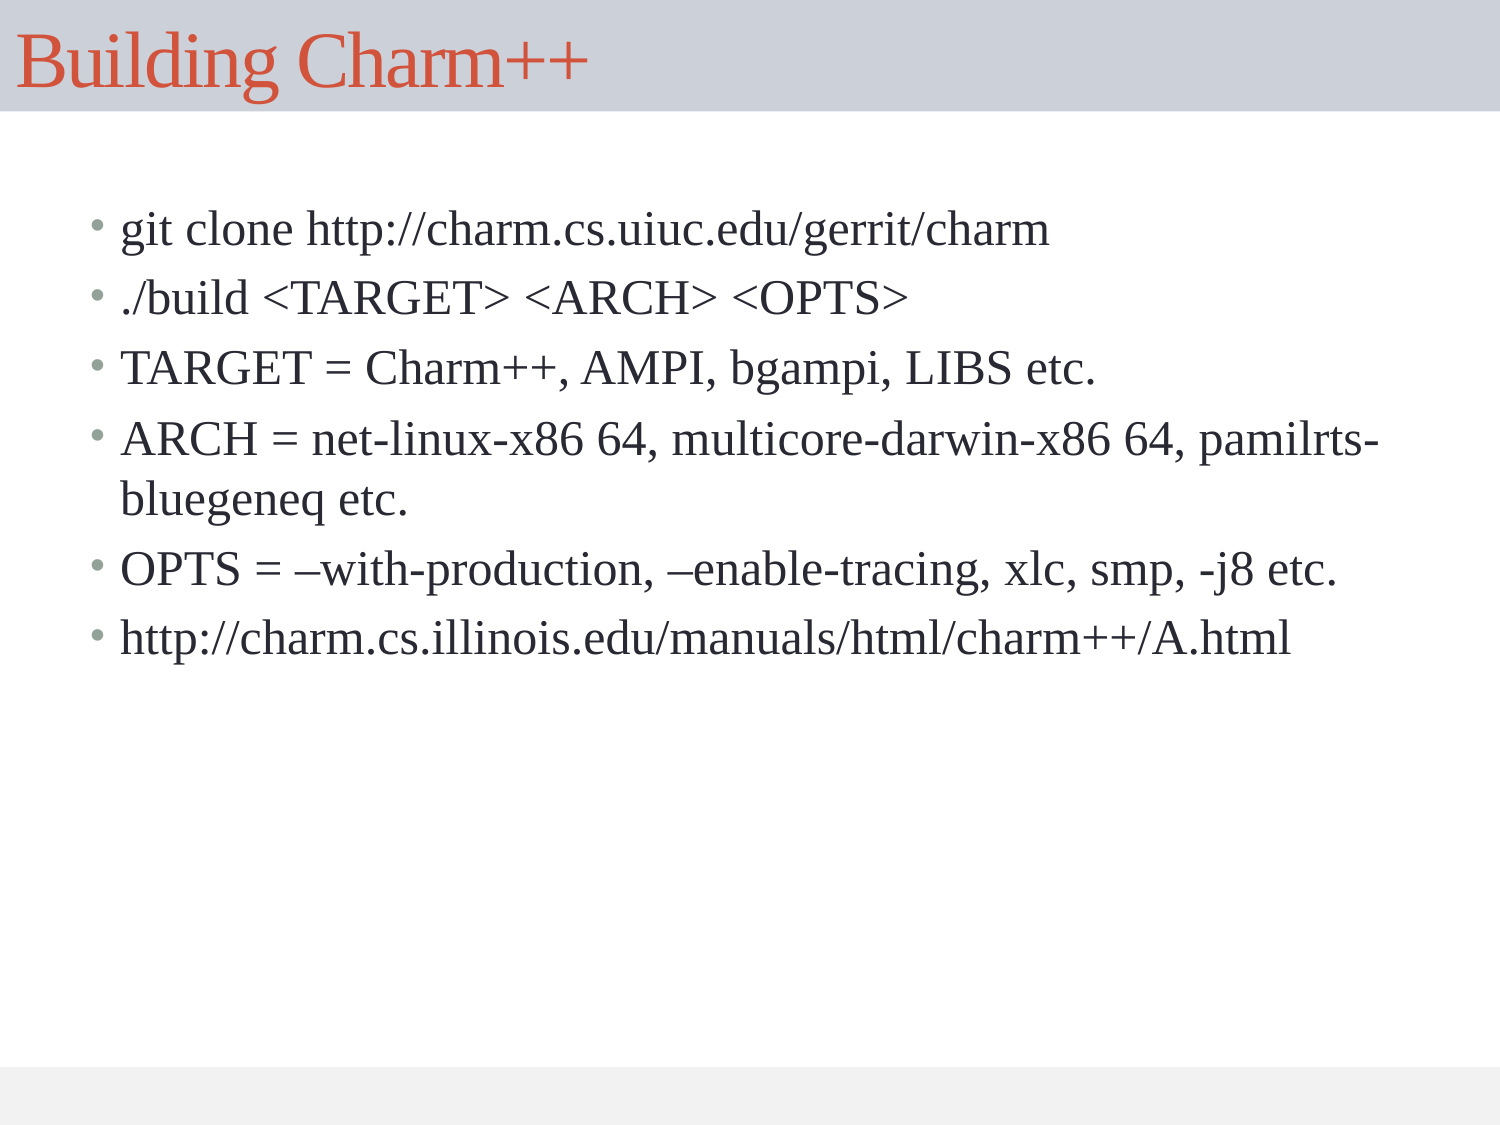

# Building Charm++
git clone http://charm.cs.uiuc.edu/gerrit/charm
./build <TARGET> <ARCH> <OPTS>
TARGET = Charm++, AMPI, bgampi, LIBS etc.
ARCH = net-linux-x86 64, multicore-darwin-x86 64, pamilrts-bluegeneq etc.
OPTS = –with-production, –enable-tracing, xlc, smp, -j8 etc.
http://charm.cs.illinois.edu/manuals/html/charm++/A.html